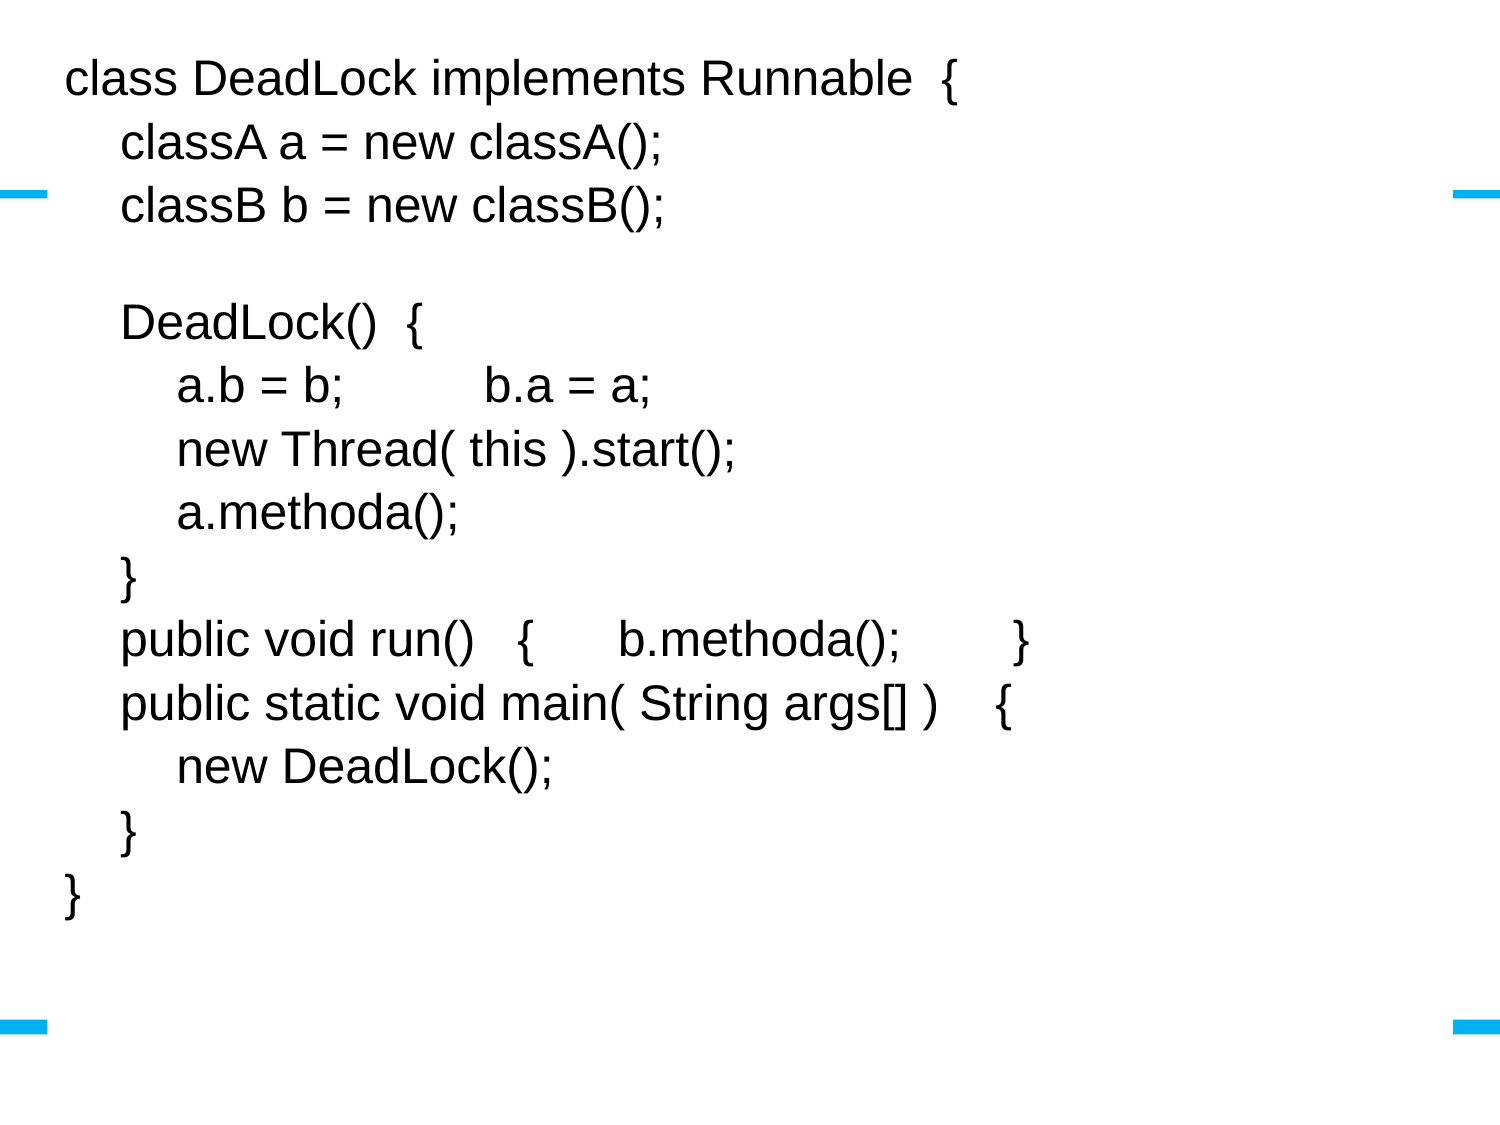

class DeadLock implements Runnable  {
    classA a = new classA();
    classB b = new classB();

    DeadLock()  {
        a.b = b;          b.a = a;
        new Thread( this ).start();
        a.methoda();
    }
    public void run()   {      b.methoda();        }
    public static void main( String args[] )    {
        new DeadLock();
    }
}